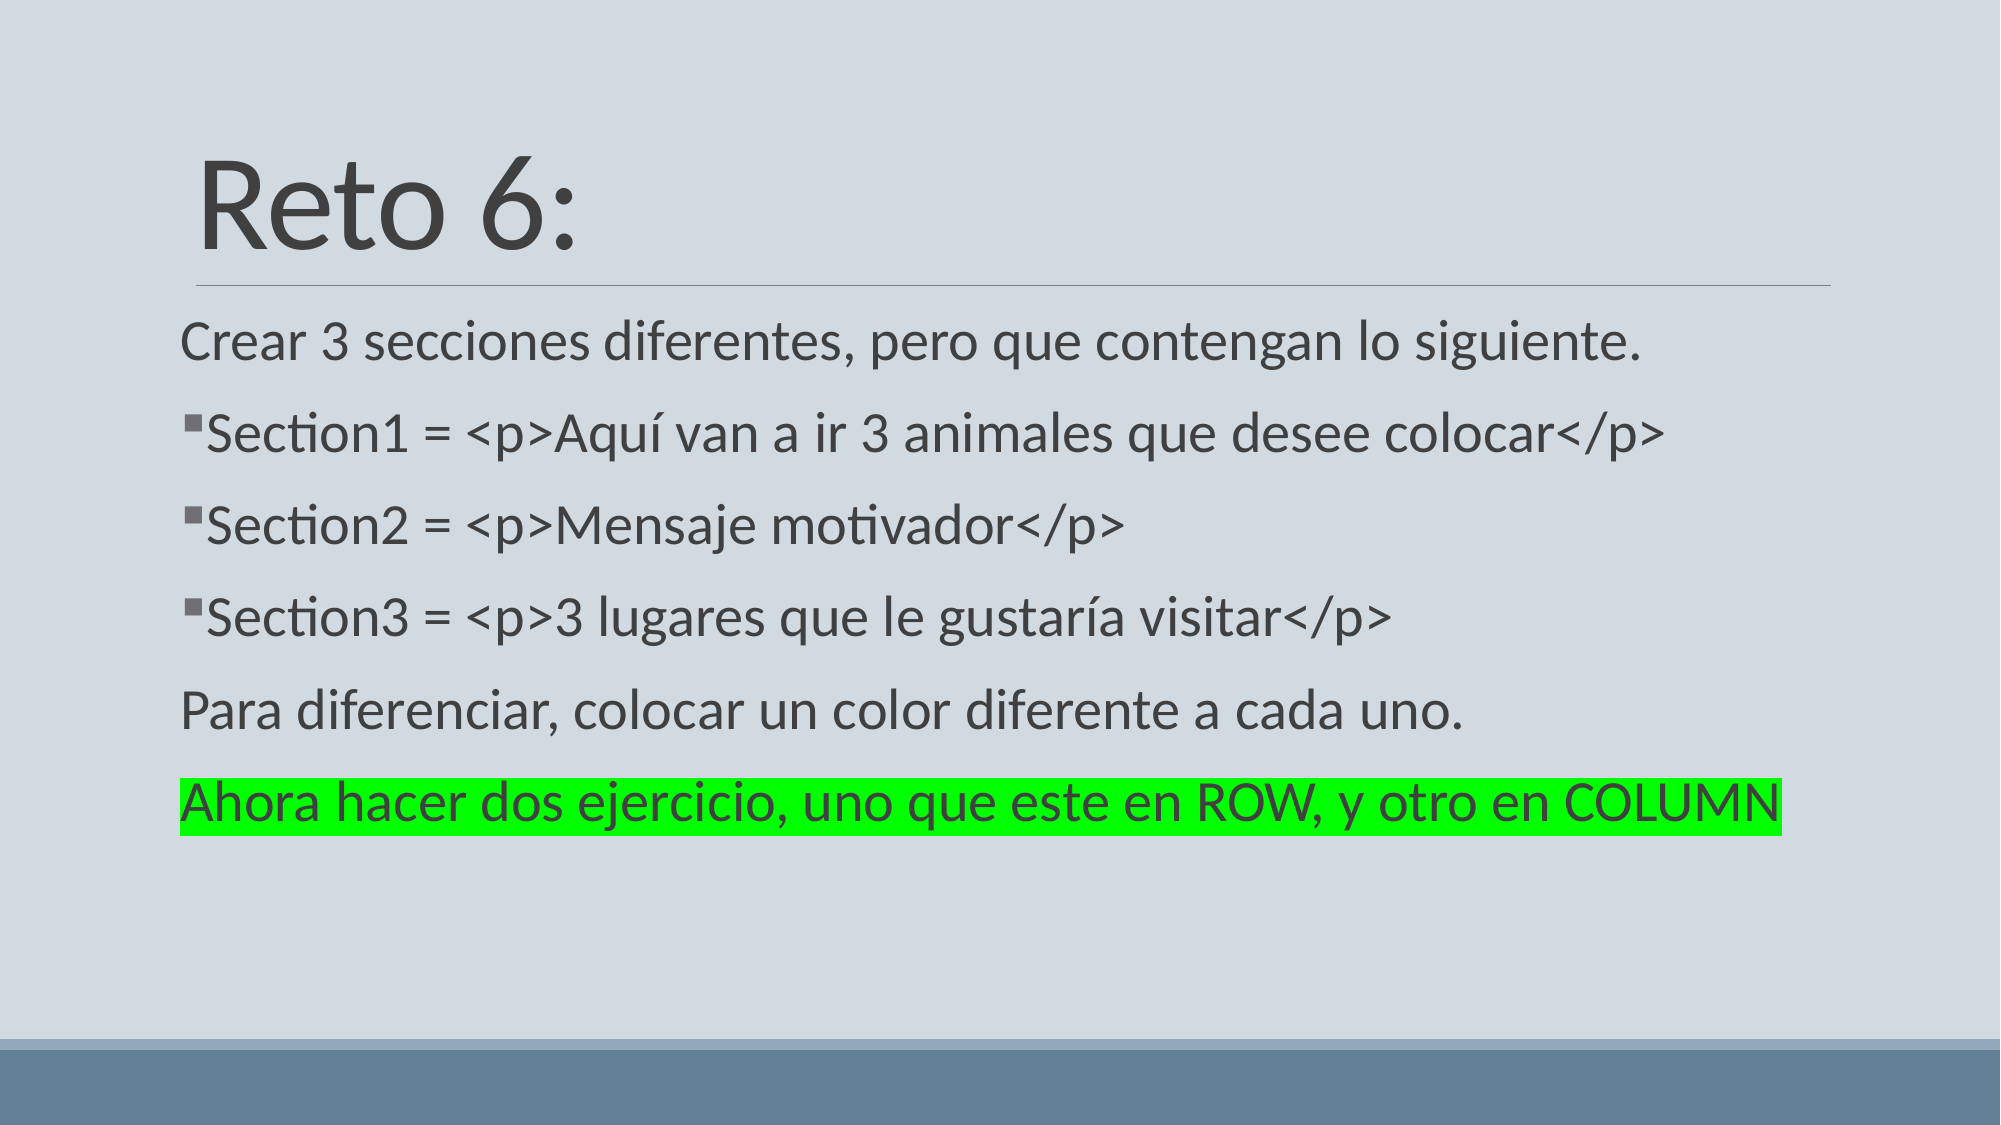

# Reto 6:
Crear 3 secciones diferentes, pero que contengan lo siguiente.
Section1 = <p>Aquí van a ir 3 animales que desee colocar</p>
Section2 = <p>Mensaje motivador</p>
Section3 = <p>3 lugares que le gustaría visitar</p>
Para diferenciar, colocar un color diferente a cada uno.
Ahora hacer dos ejercicio, uno que este en ROW, y otro en COLUMN